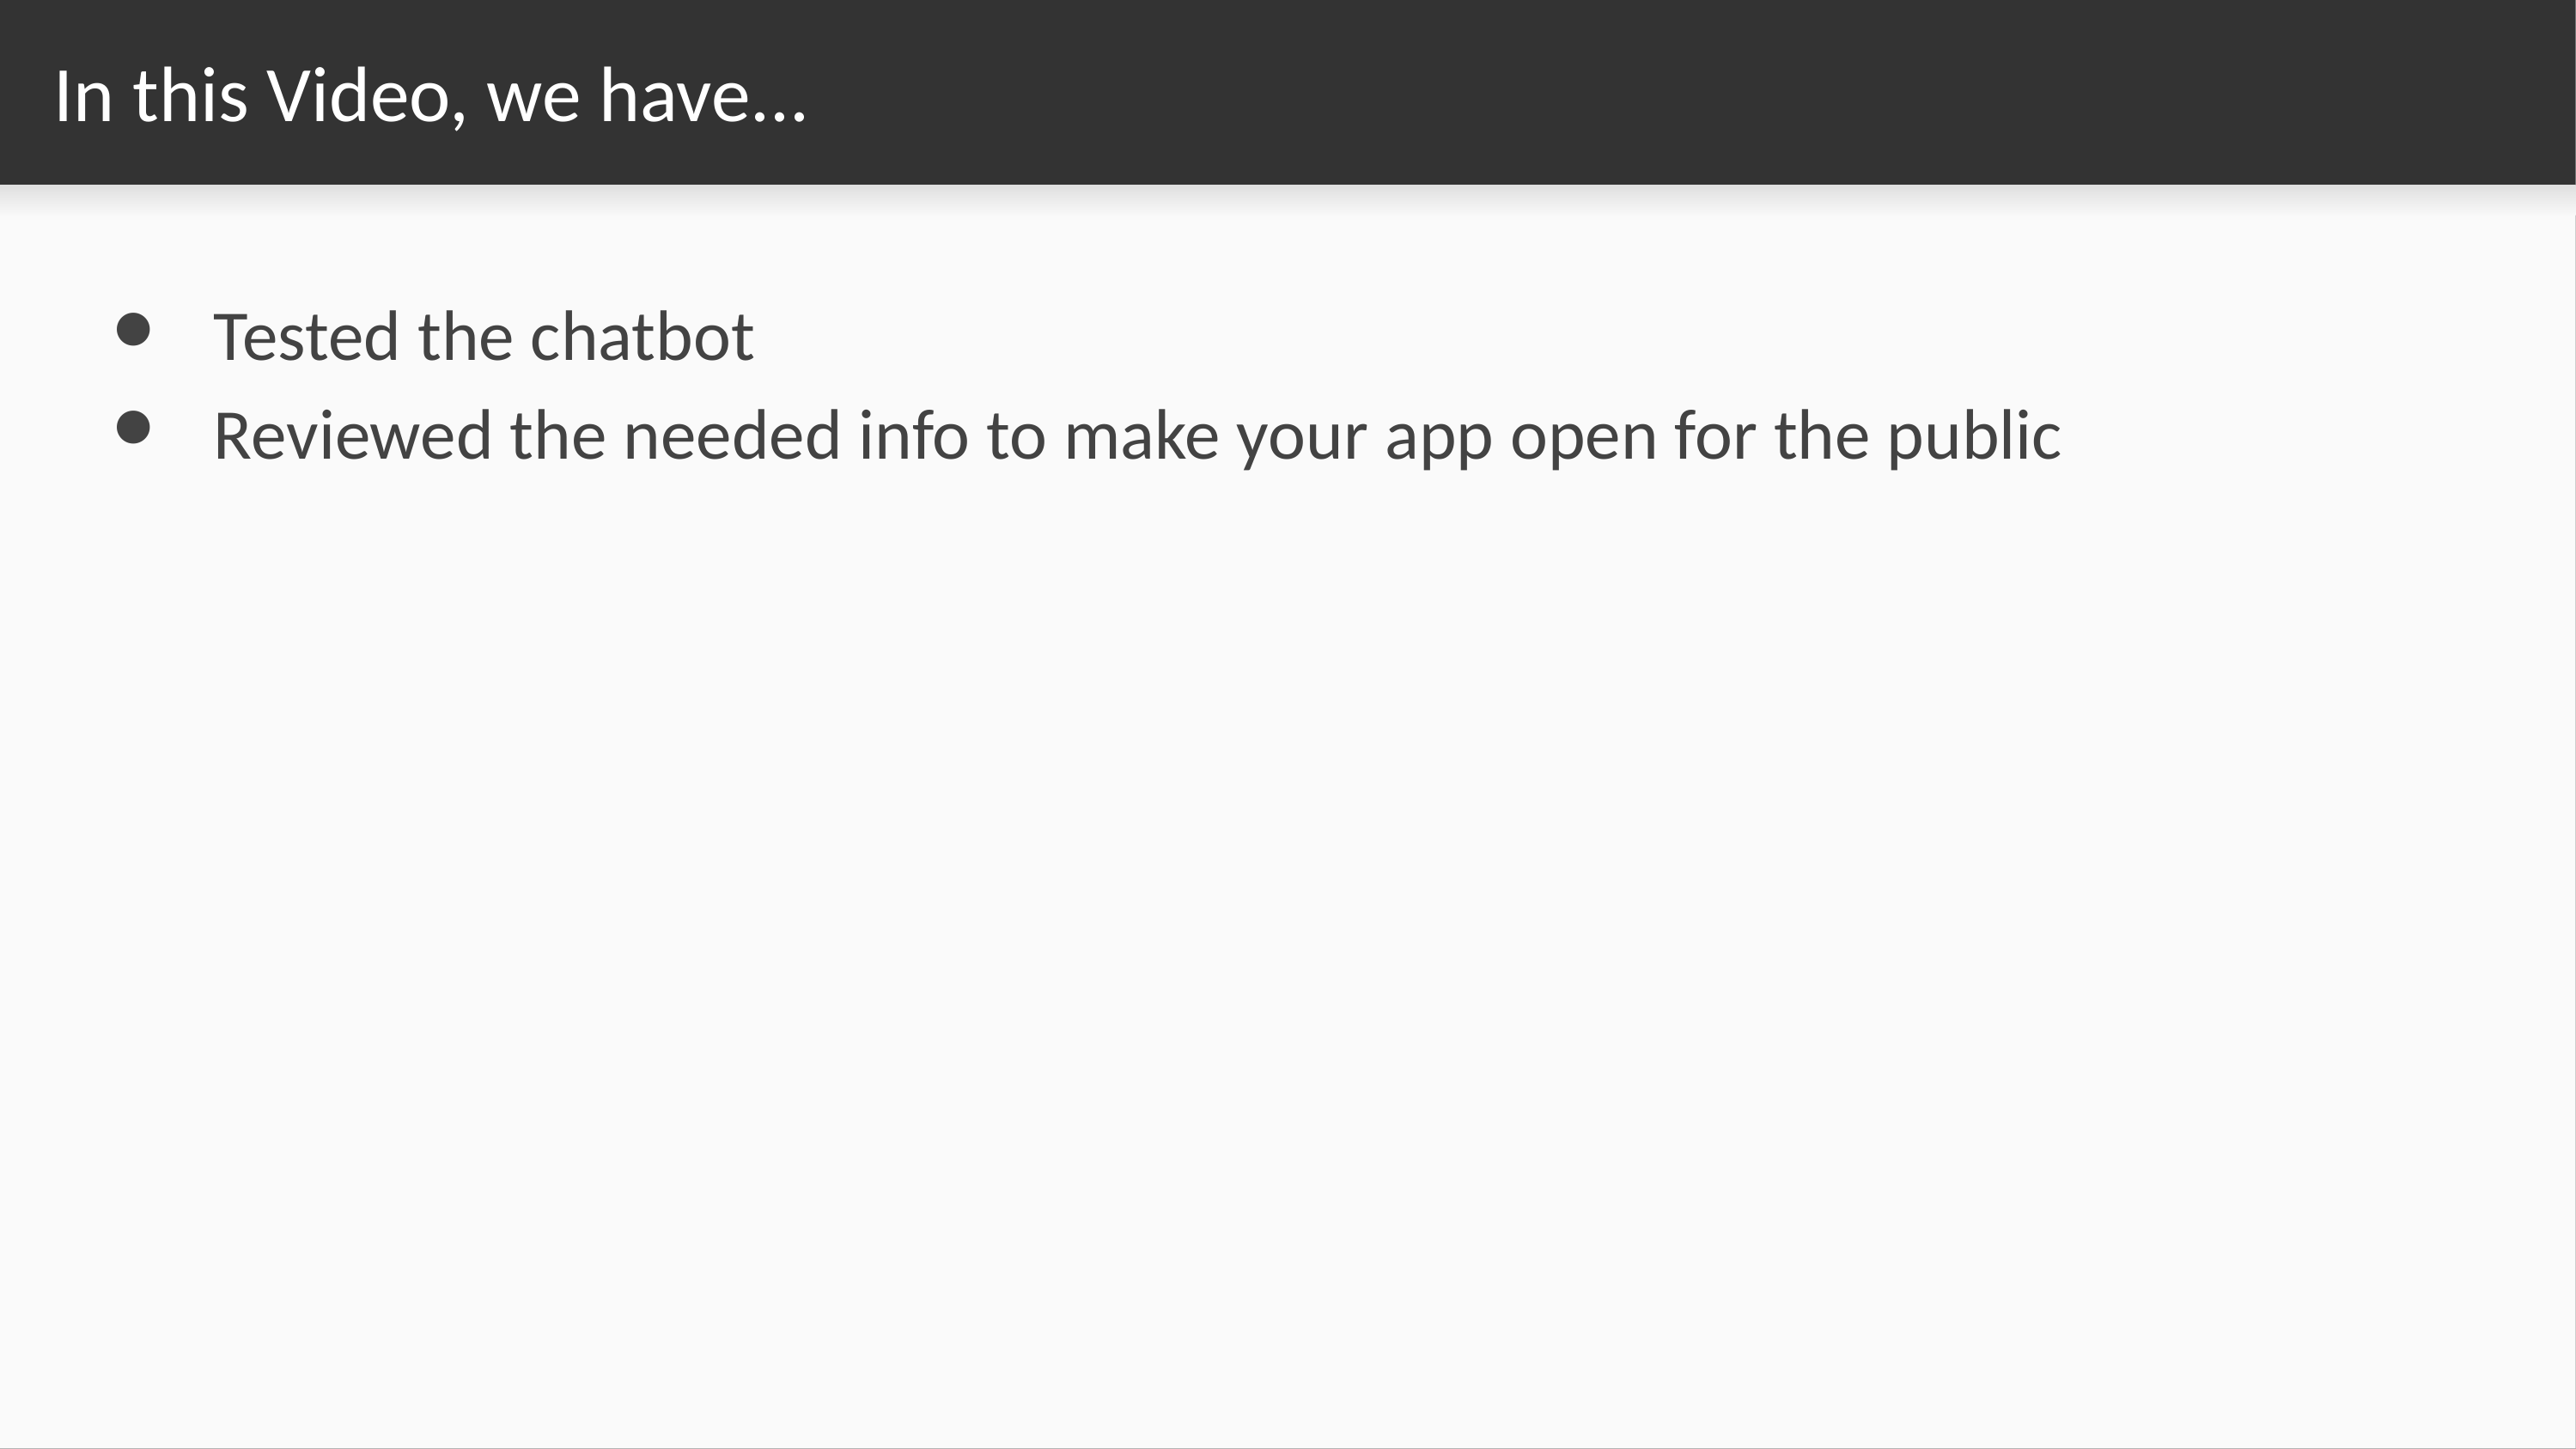

# In this Video, we have...
Tested the chatbot
Reviewed the needed info to make your app open for the public